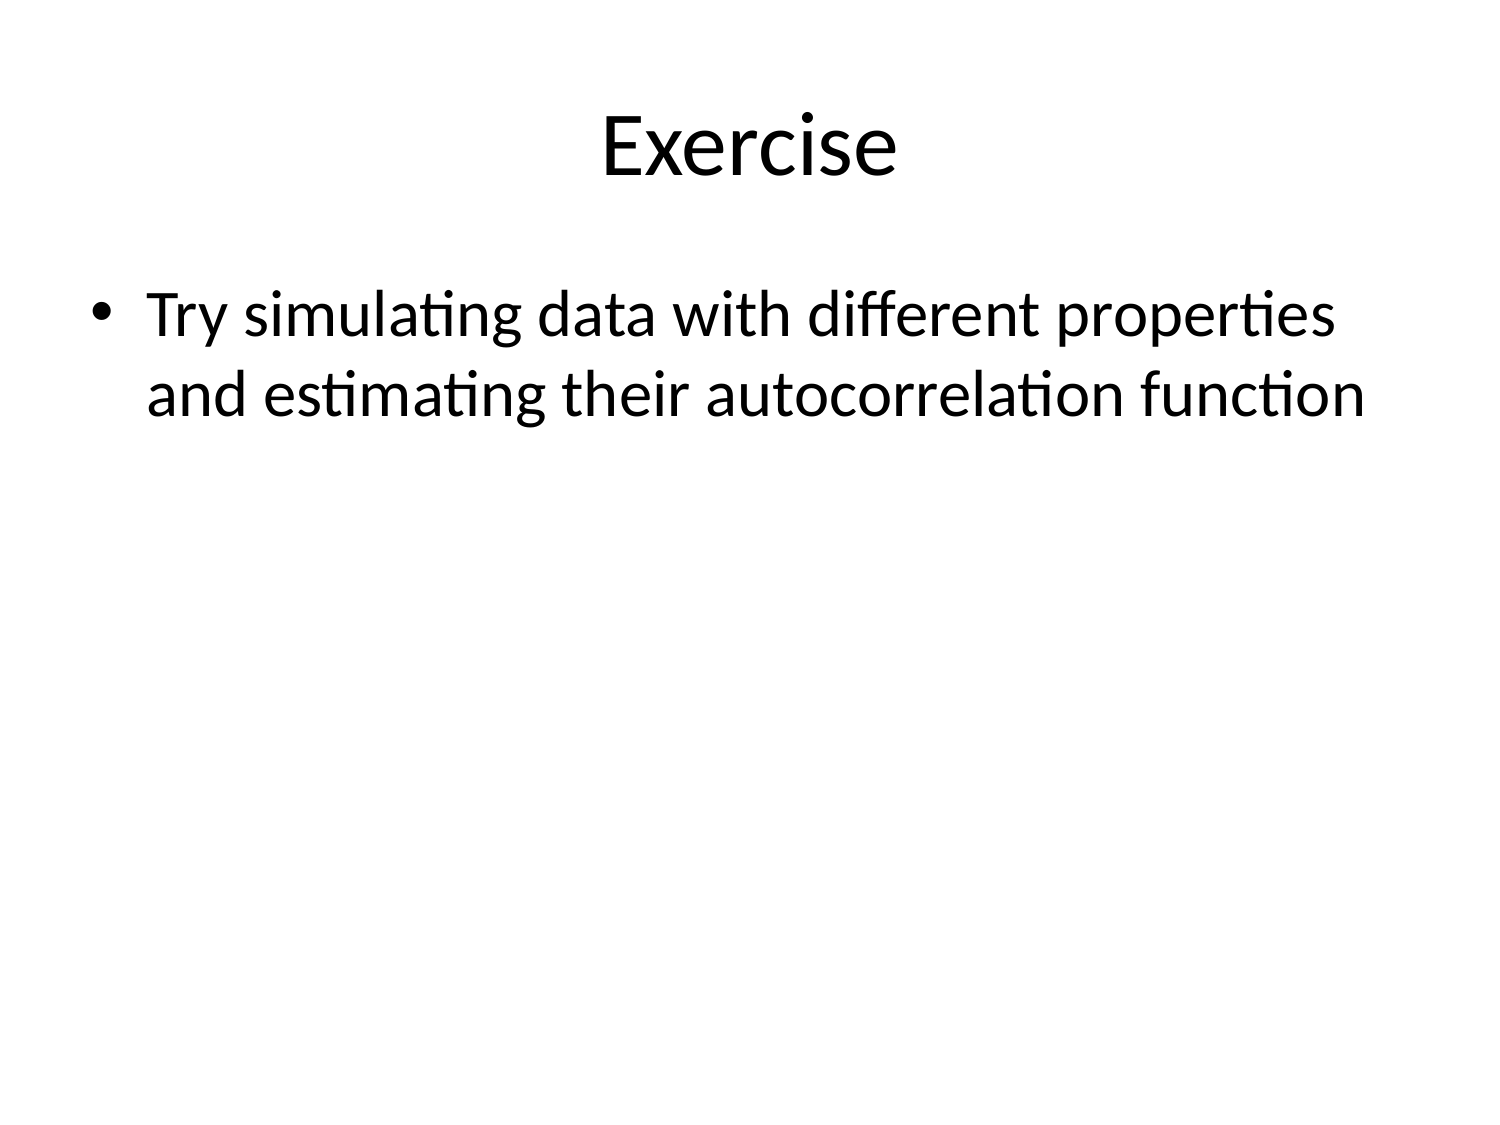

# Exercise
Try simulating data with different properties and estimating their autocorrelation function